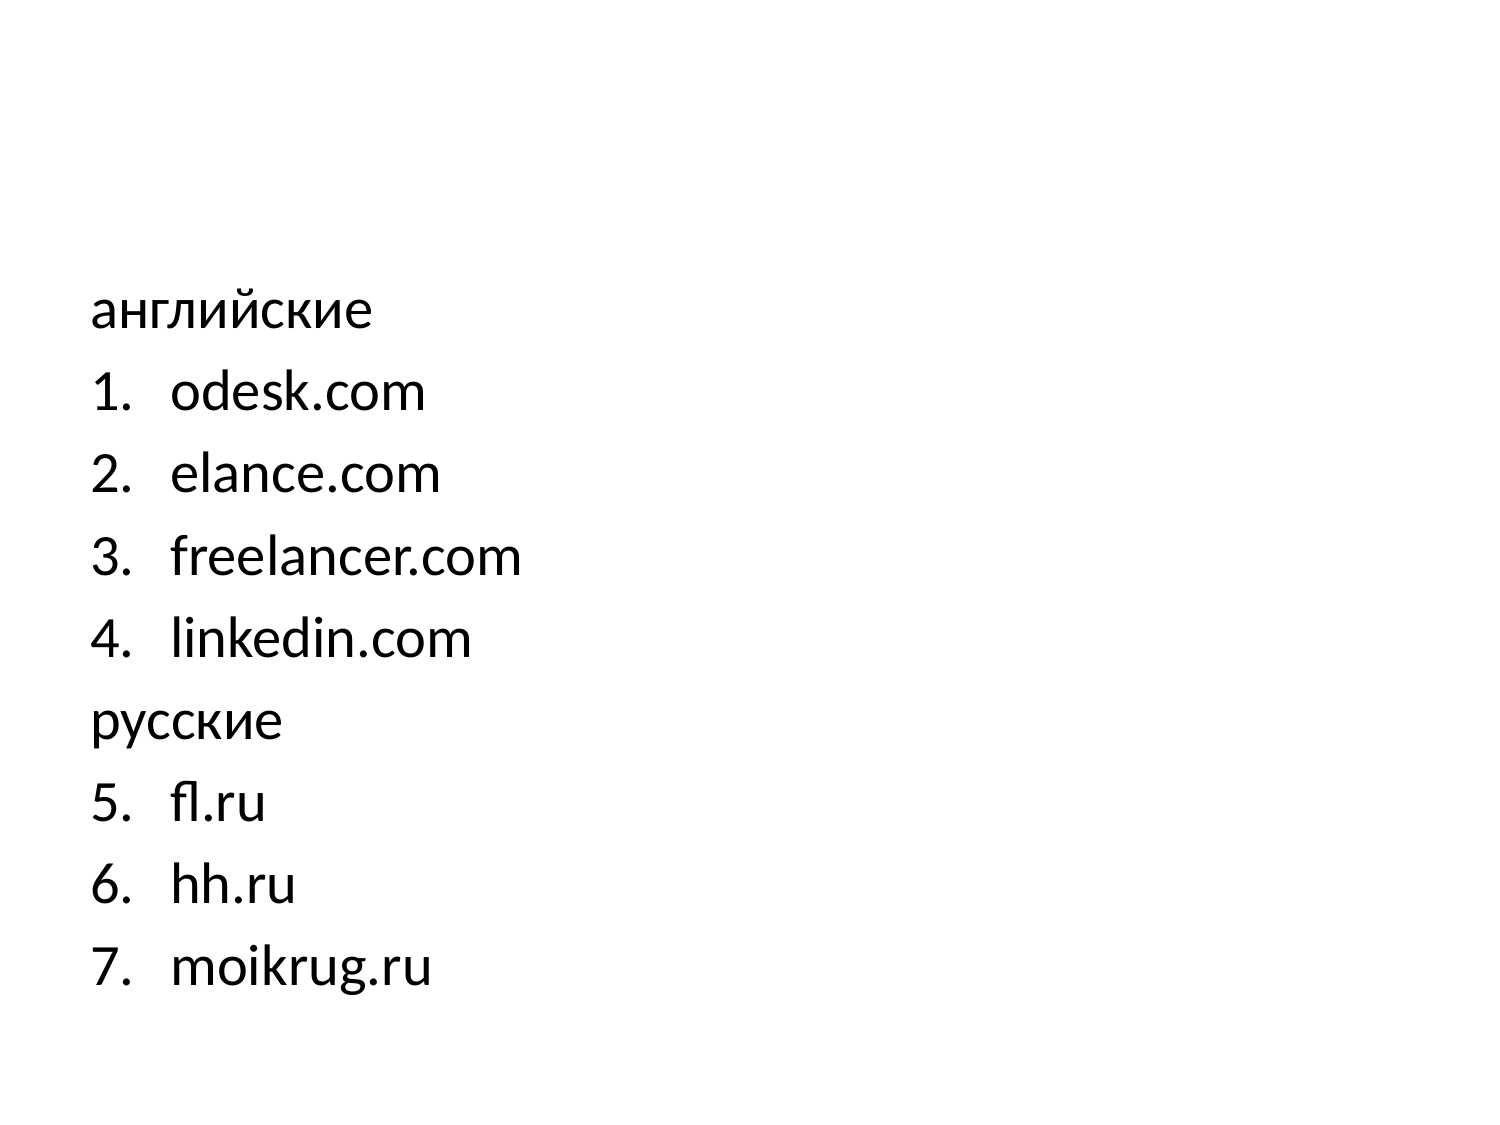

#
английские
odesk.com
elance.com
freelancer.com
linkedin.com
русские
fl.ru
hh.ru
moikrug.ru